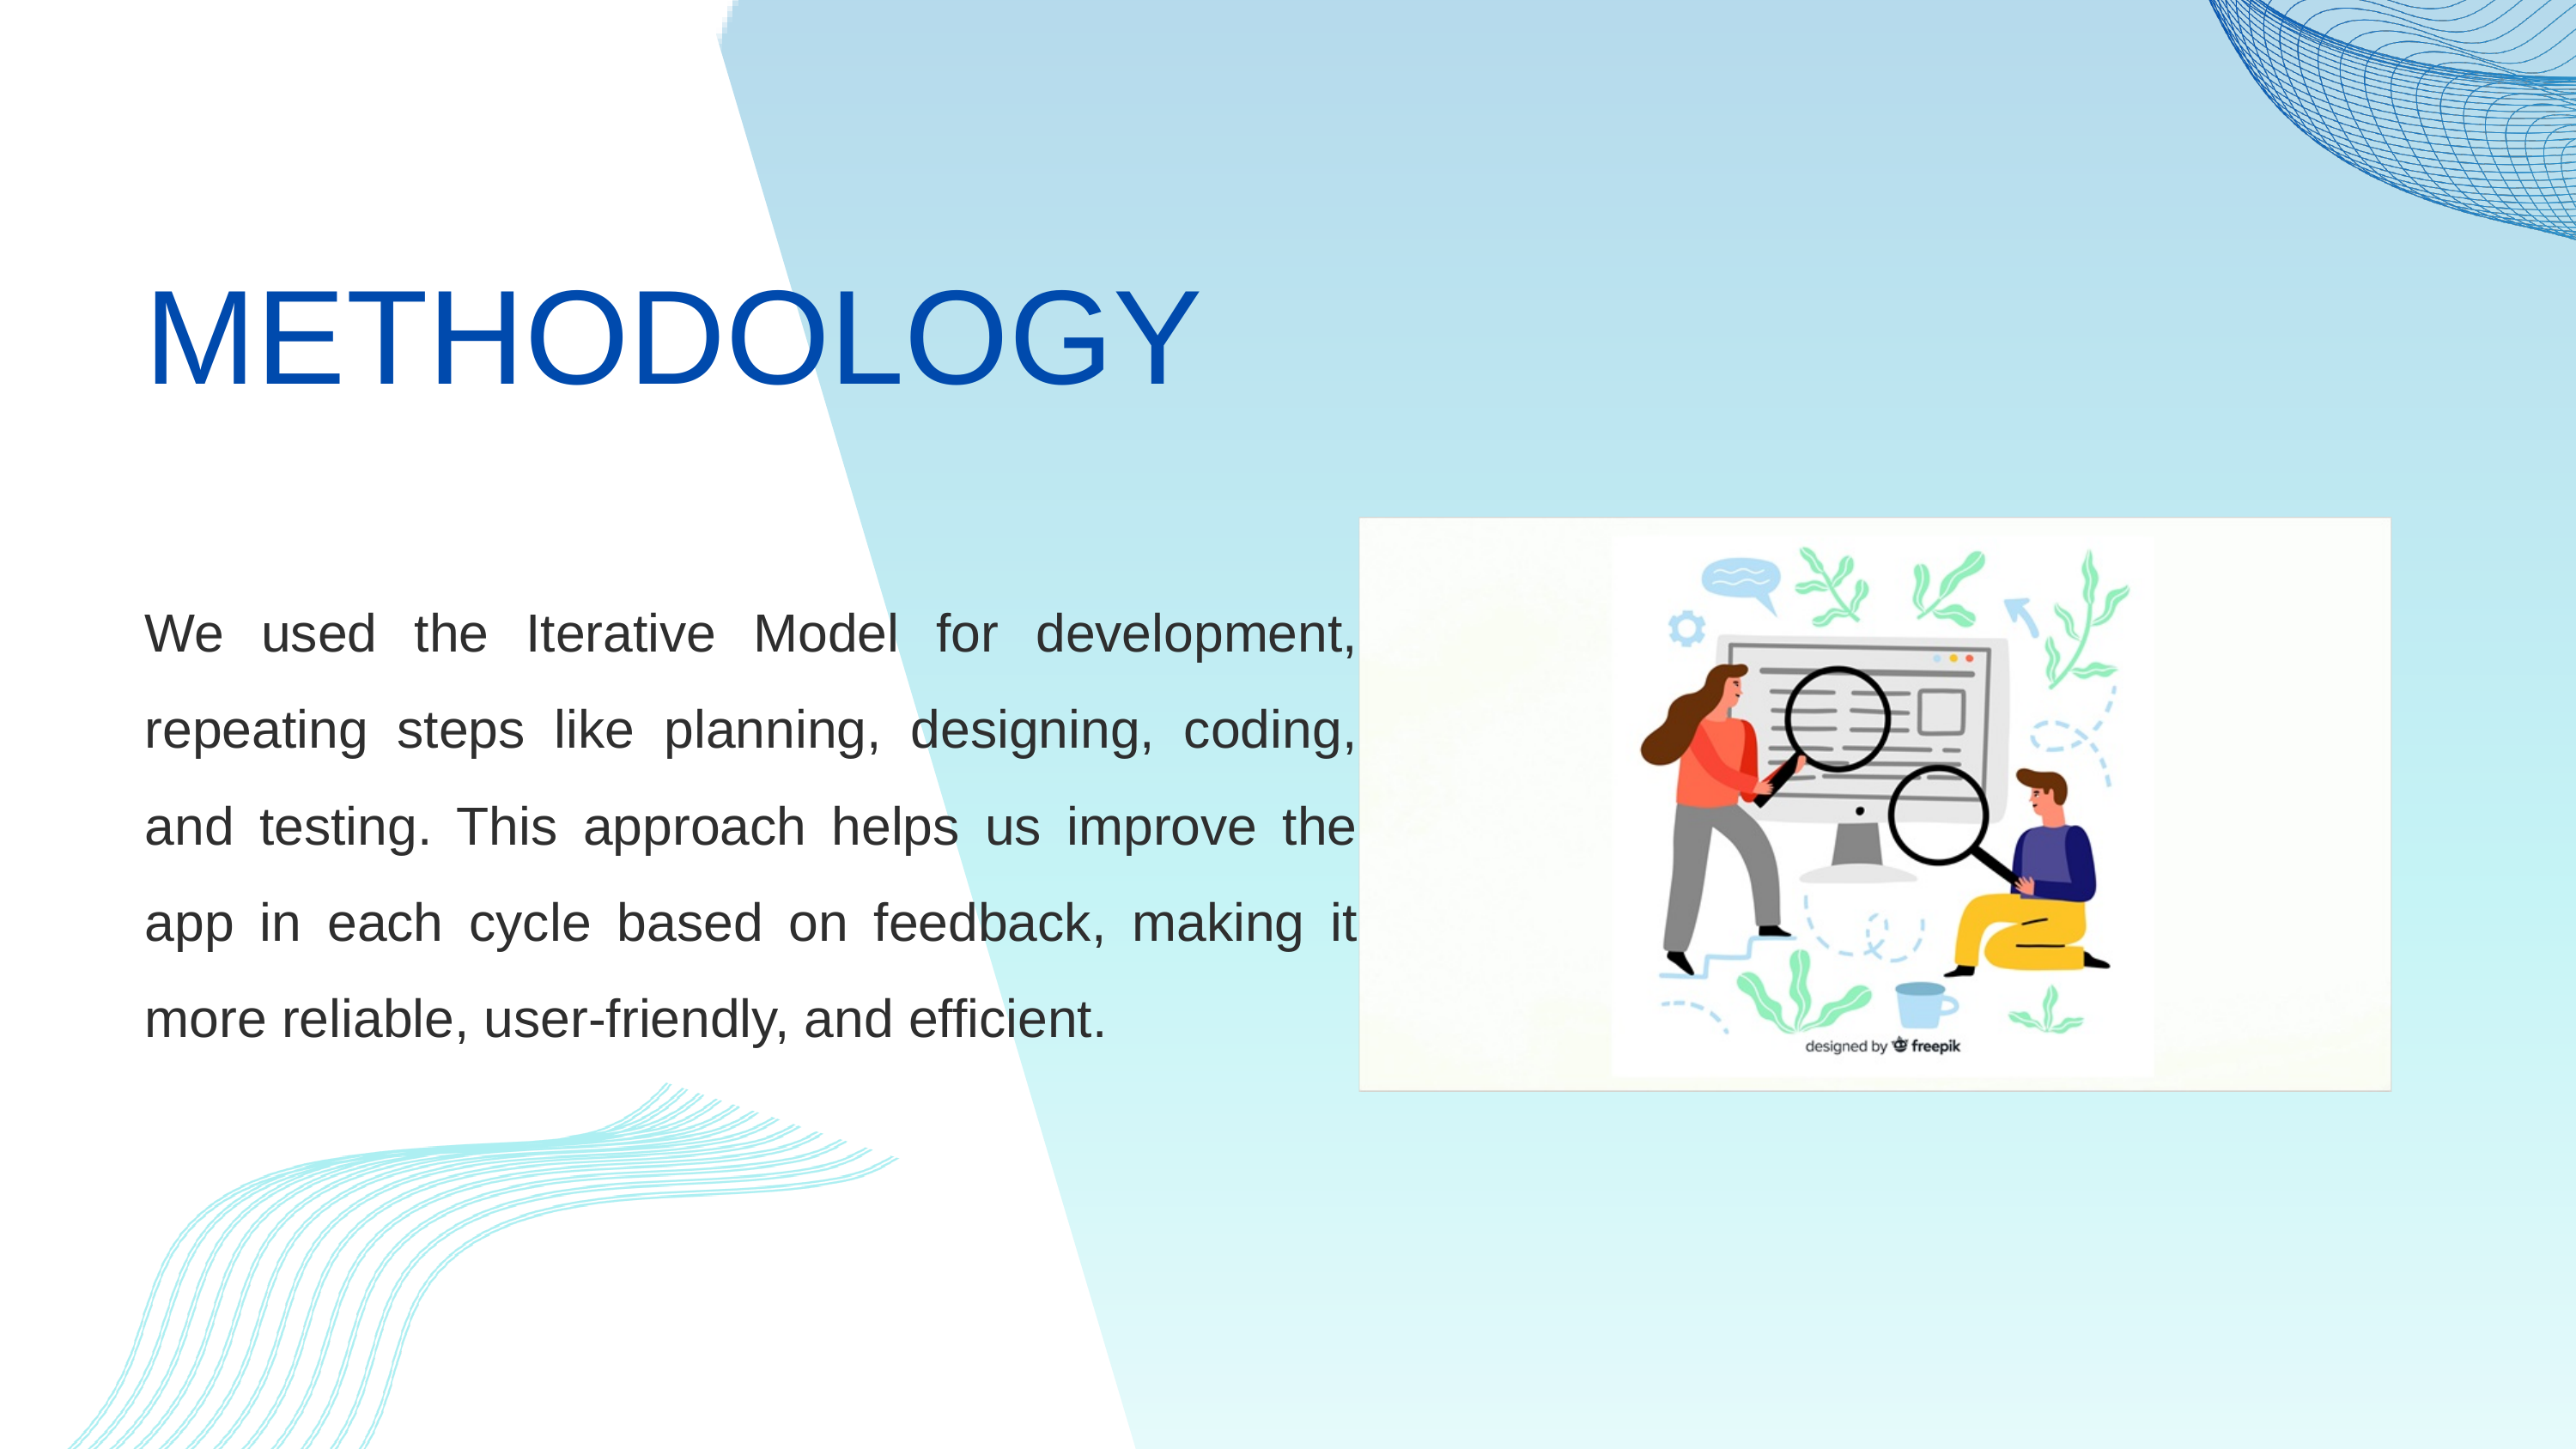

METHODOLOGY

We used the Iterative Model for development, repeating steps like planning, designing, coding, and testing. This approach helps us improve the app in each cycle based on feedback, making it more reliable, user-friendly, and efficient.